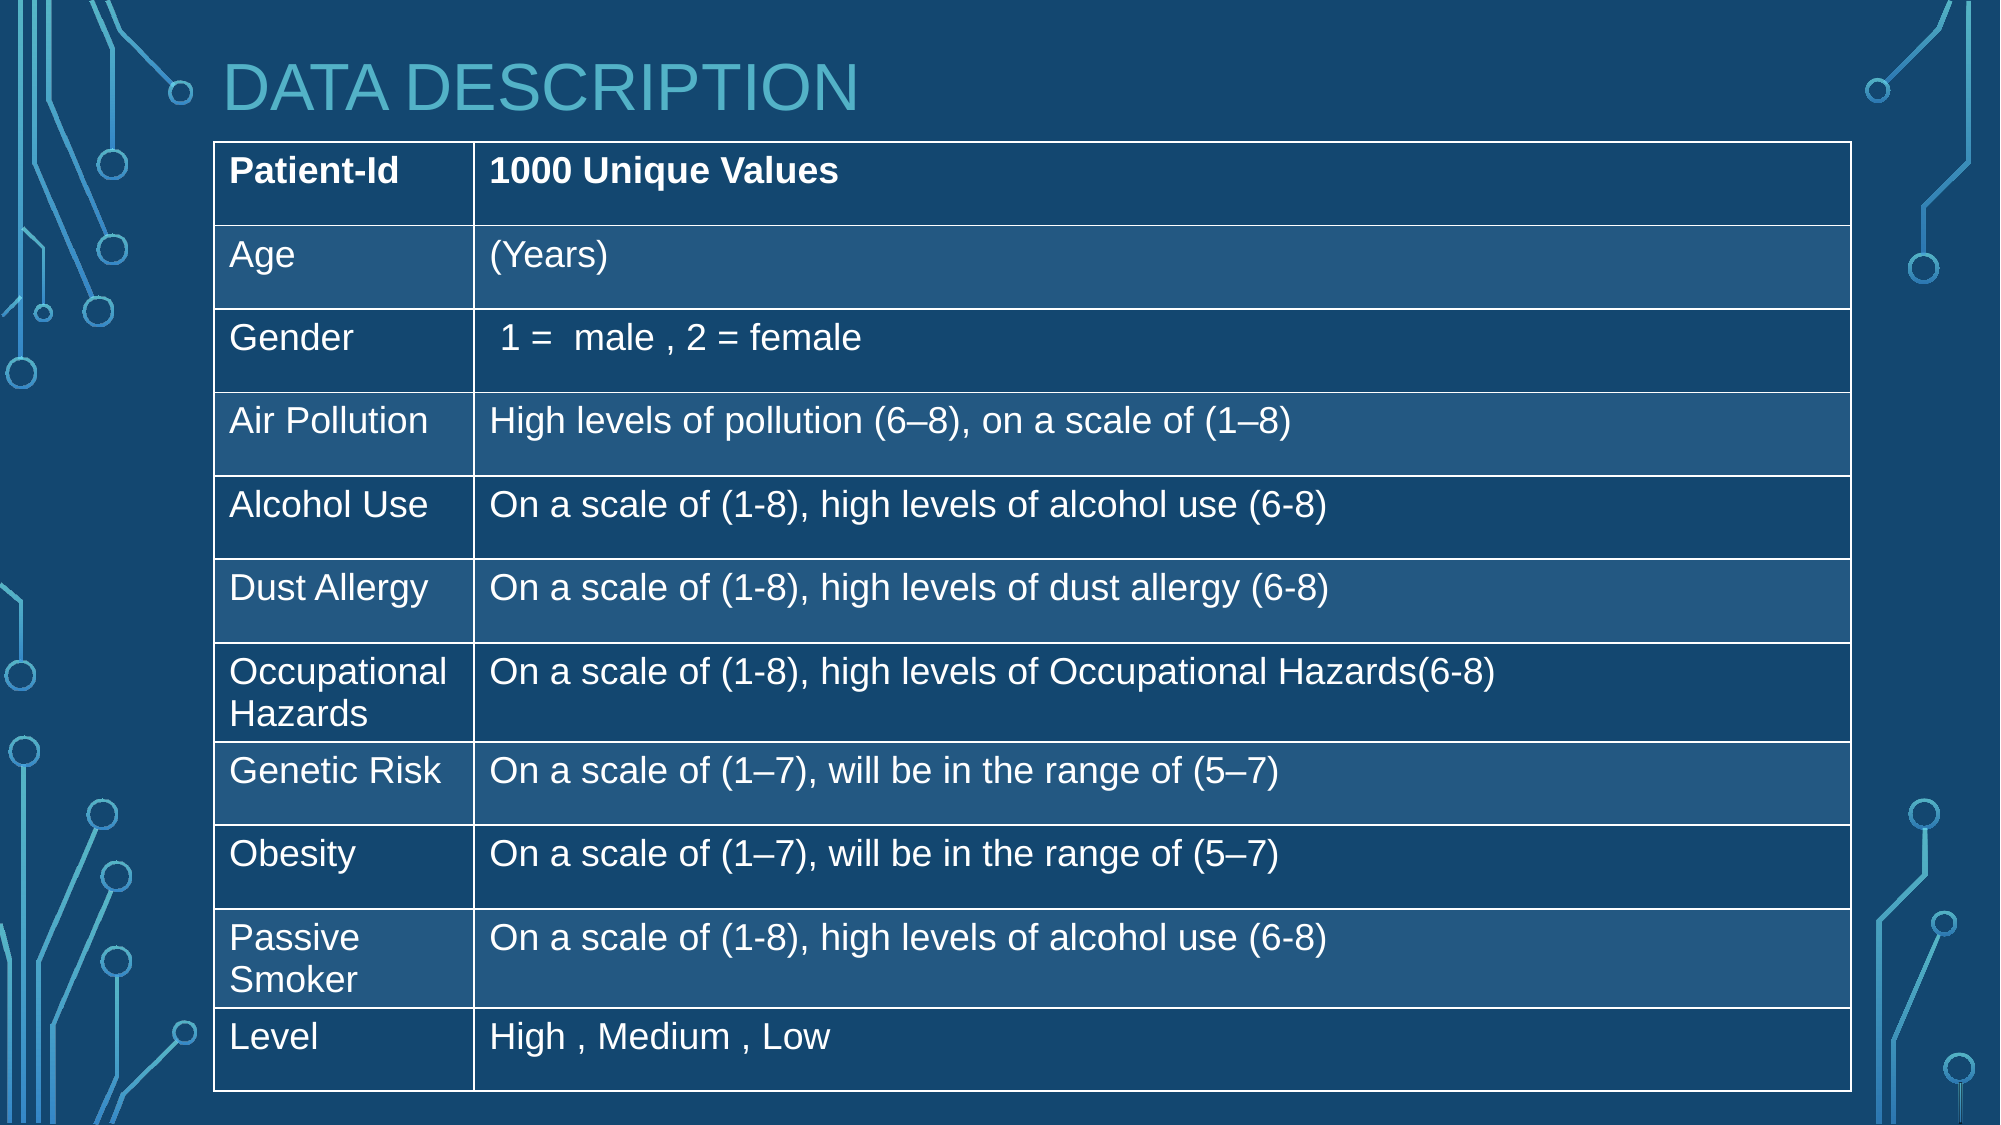

# DATA DESCRIPTION
| Patient-Id | 1000 Unique Values |
| --- | --- |
| Age | (Years) |
| Gender | 1 = male , 2 = female |
| Air Pollution | High levels of pollution (6–8), on a scale of (1–8) |
| Alcohol Use | On a scale of (1-8), high levels of alcohol use (6-8) |
| Dust Allergy | On a scale of (1-8), high levels of dust allergy (6-8) |
| Occupational Hazards | On a scale of (1-8), high levels of Occupational Hazards(6-8) |
| Genetic Risk | On a scale of (1–7), will be in the range of (5–7) |
| Obesity | On a scale of (1–7), will be in the range of (5–7) |
| Passive Smoker | On a scale of (1-8), high levels of alcohol use (6-8) |
| Level | High , Medium , Low |